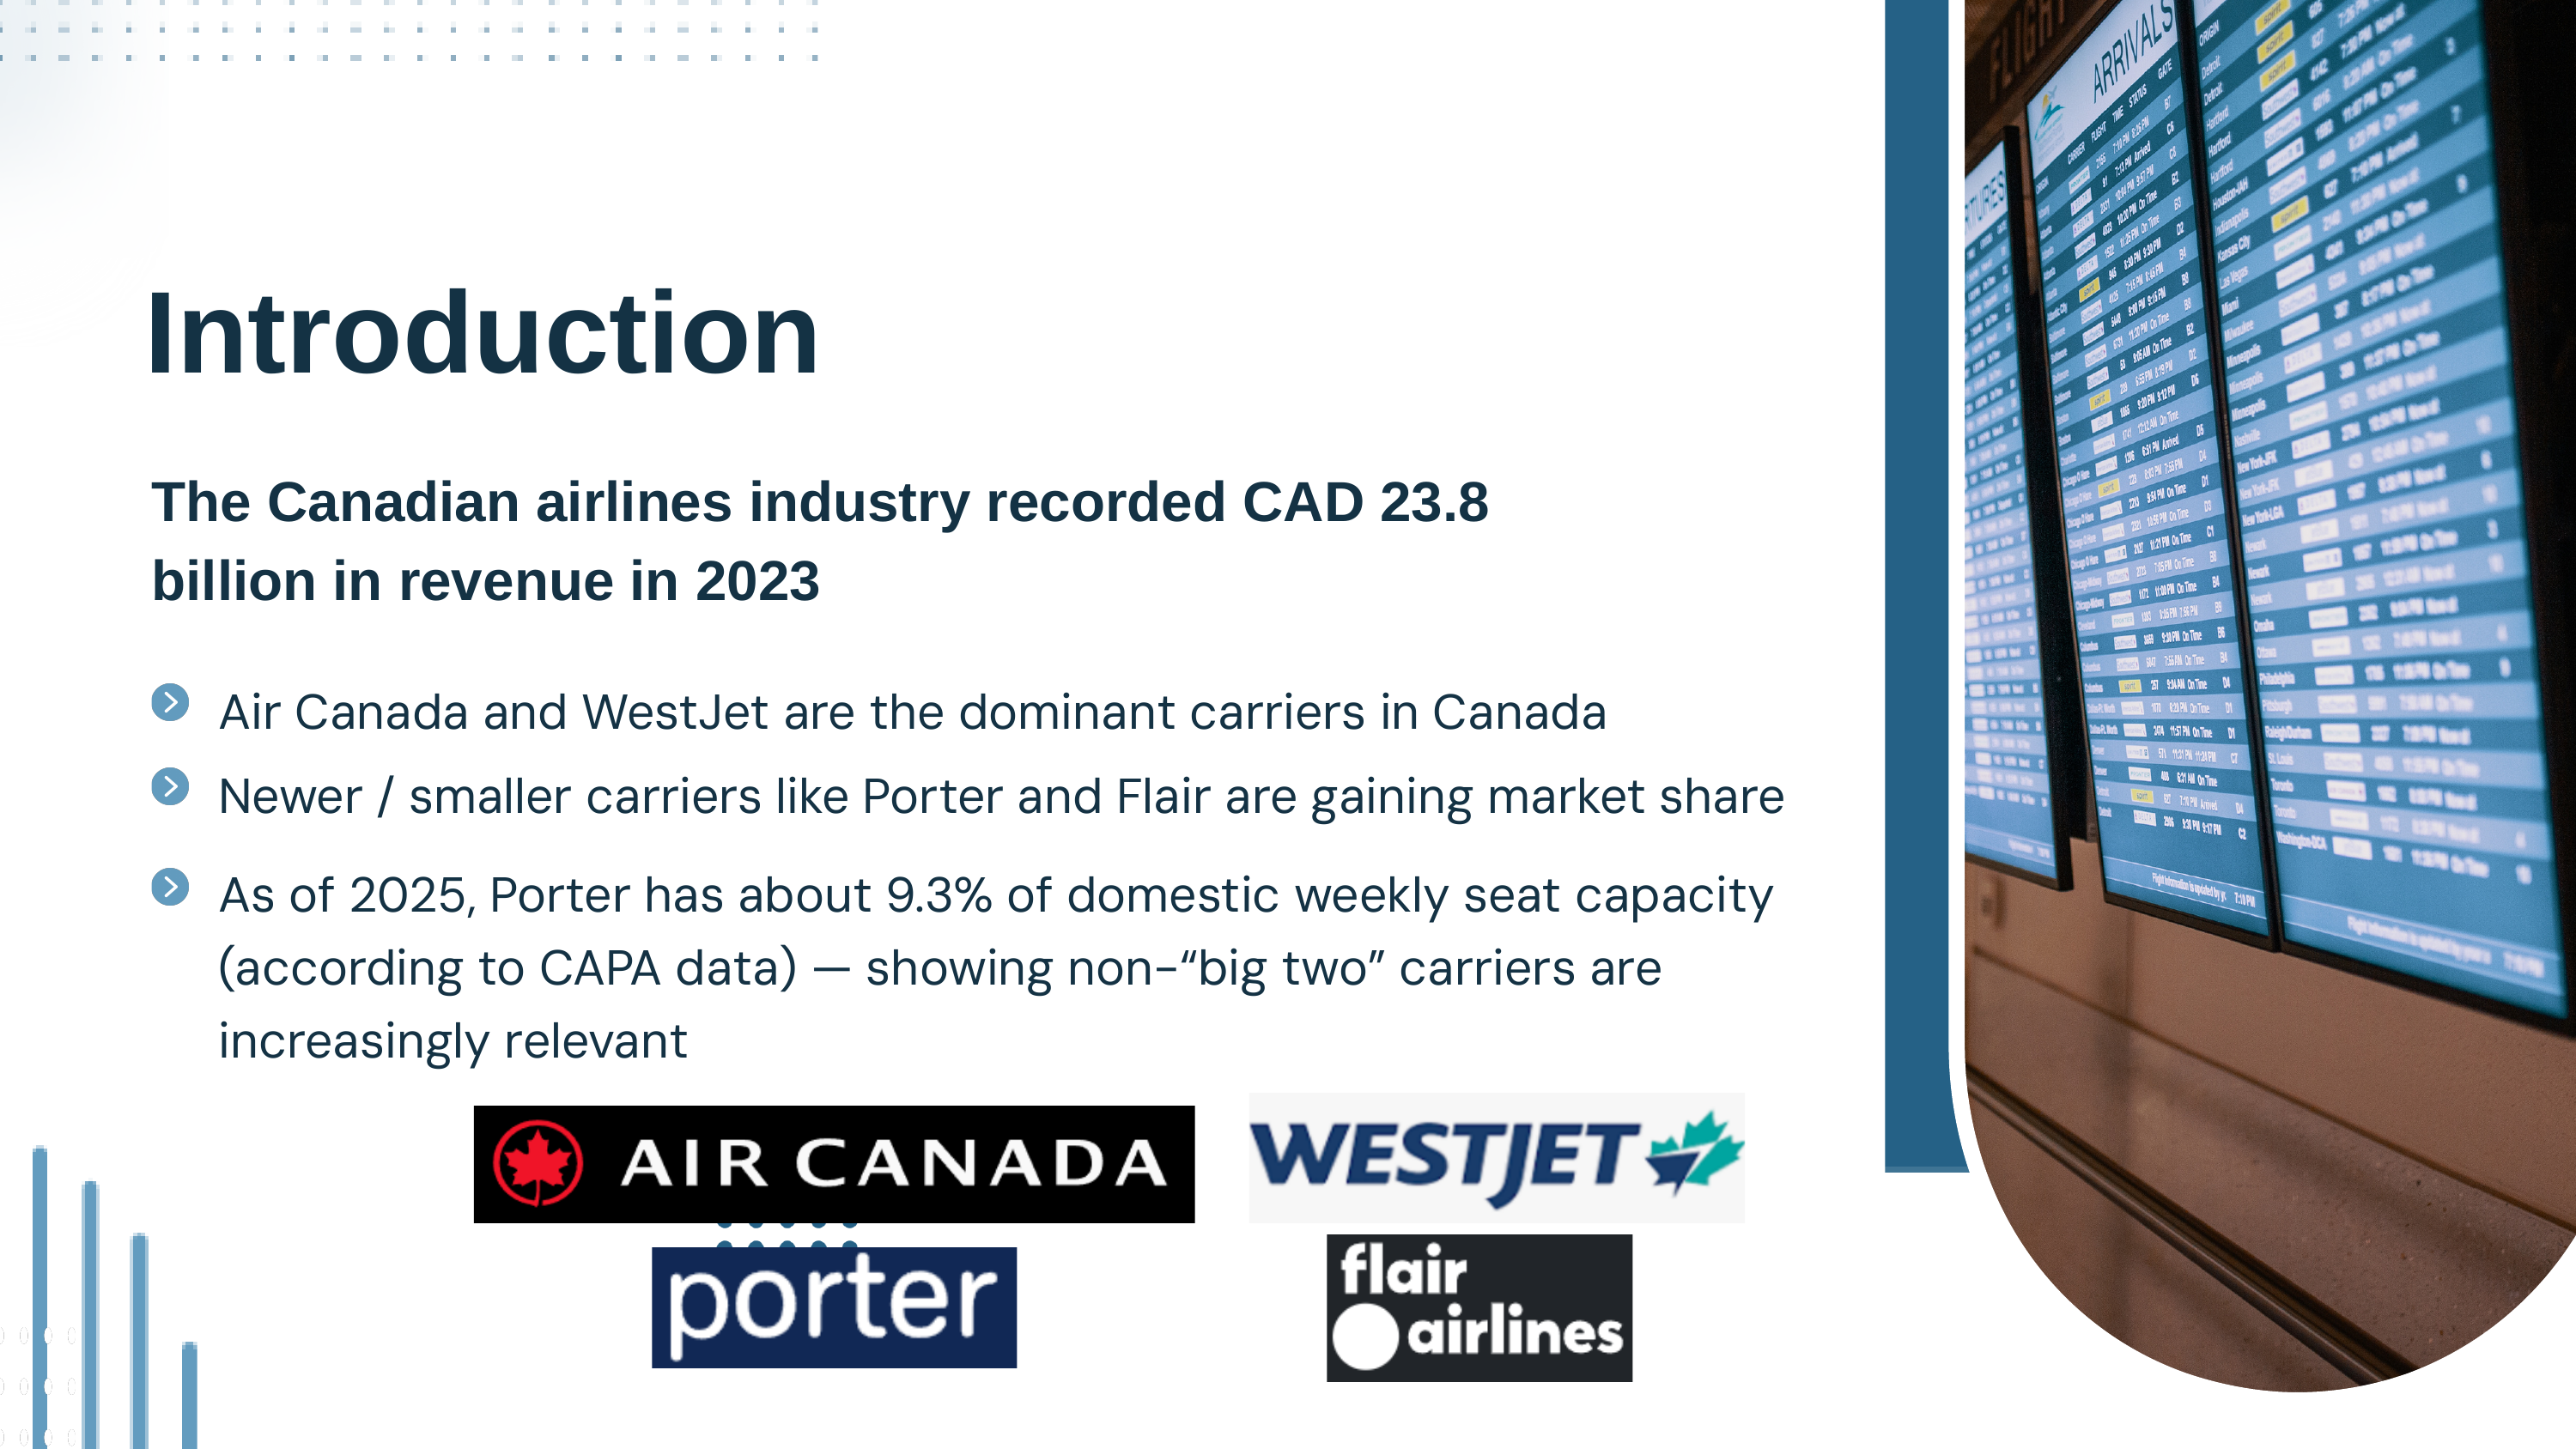

Introduction

The Canadian airlines industry recorded CAD 23.8 billion in revenue in 2023
Air Canada and WestJet are the dominant carriers in Canada

Newer / smaller carriers like Porter and Flair are gaining market share

As of 2025, Porter has about 9.3% of domestic weekly seat capacity (according to CAPA data) — showing non-“big two” carriers are increasingly relevant